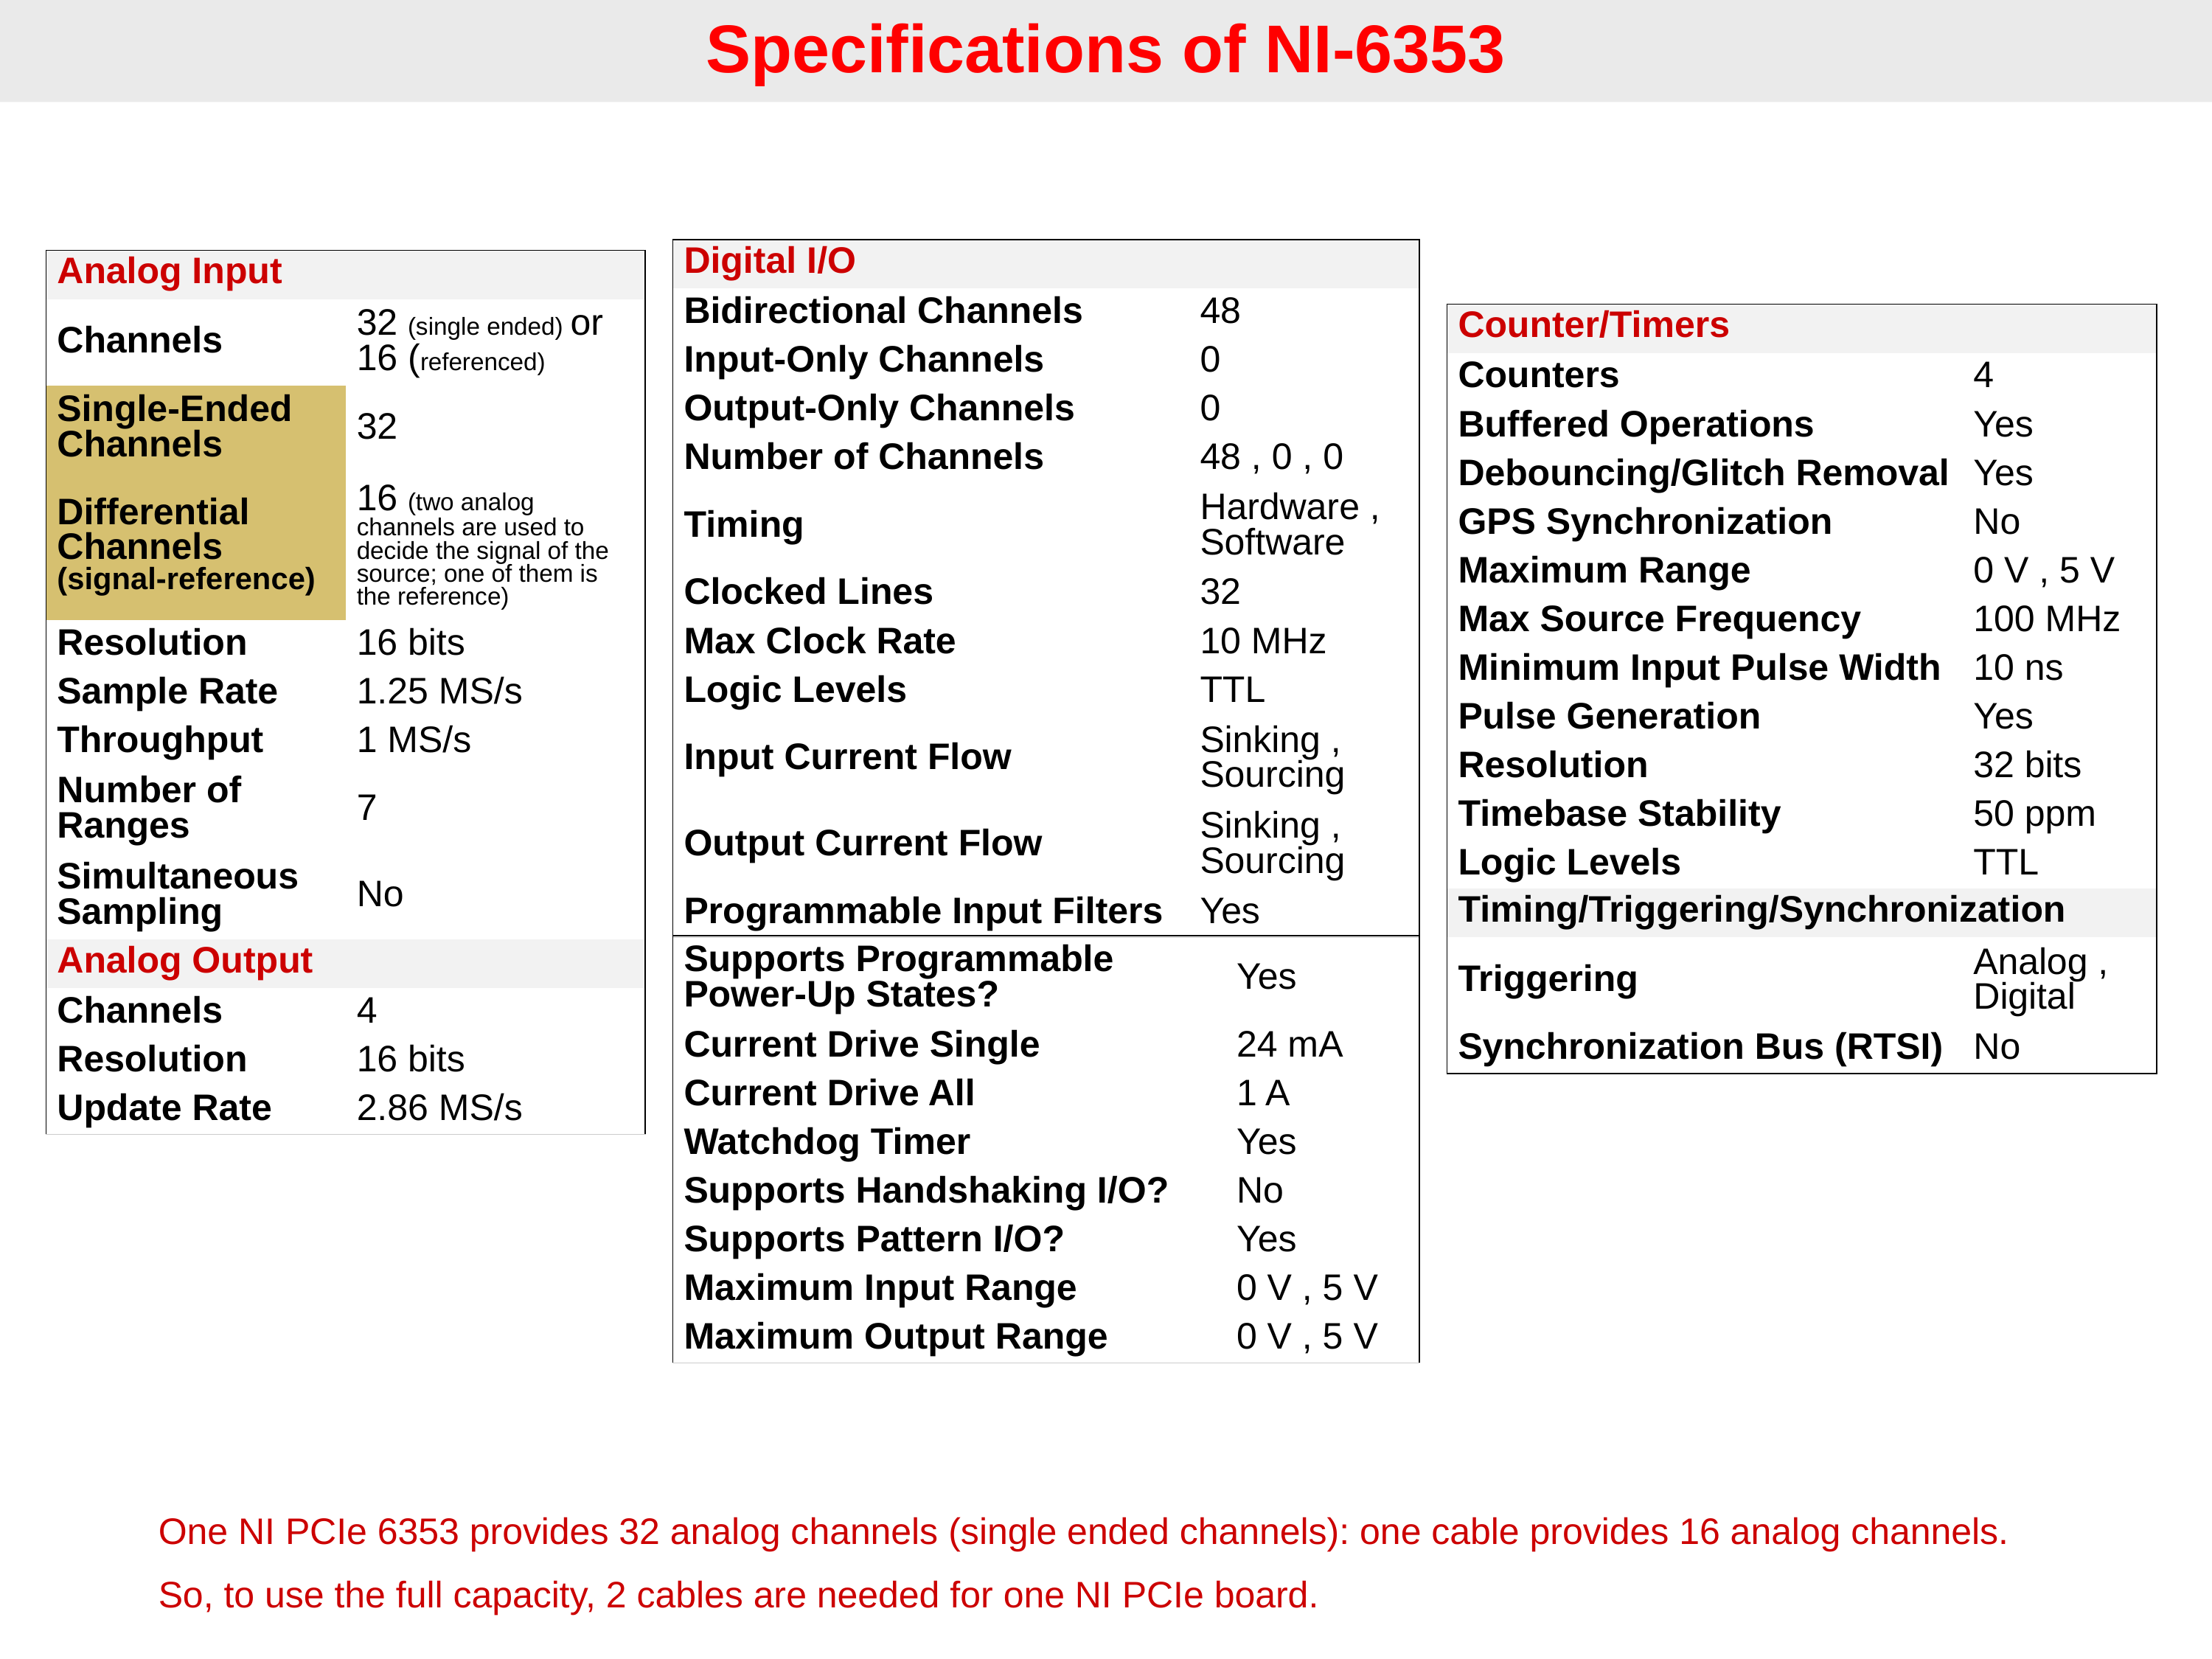

Specifications of NI-6353
Specifications Summary

| Digital I/O |  |
| --- | --- |
| Bidirectional Channels | 48 |
| Input-Only Channels | 0 |
| Output-Only Channels | 0 |
| Number of Channels | 48 , 0 , 0 |
| Timing | Hardware , Software |
| Clocked Lines | 32 |
| Max Clock Rate | 10 MHz |
| Logic Levels | TTL |
| Input Current Flow | Sinking , Sourcing |
| Output Current Flow | Sinking , Sourcing |
| Programmable Input Filters | Yes |
| Analog Input |  |
| --- | --- |
| Channels | 32 (single ended) or 16 (referenced) |
| Single-Ended Channels | 32 |
| Differential Channels (signal-reference) | 16 (two analog channels are used to decide the signal of the source; one of them is the reference) |
| Resolution | 16 bits |
| Sample Rate | 1.25 MS/s |
| Throughput | 1 MS/s |
| Number of Ranges | 7 |
| Simultaneous Sampling | No |
| Analog Output |  |
| Channels | 4 |
| Resolution | 16 bits |
| Update Rate | 2.86 MS/s |
| Counter/Timers |  |
| --- | --- |
| Counters | 4 |
| Buffered Operations | Yes |
| Debouncing/Glitch Removal | Yes |
| GPS Synchronization | No |
| Maximum Range | 0 V , 5 V |
| Max Source Frequency | 100 MHz |
| Minimum Input Pulse Width | 10 ns |
| Pulse Generation | Yes |
| Resolution | 32 bits |
| Timebase Stability | 50 ppm |
| Logic Levels | TTL |
| Timing/Triggering/Synchronization |  |
| Triggering | Analog , Digital |
| Synchronization Bus (RTSI) | No |
| Supports Programmable Power-Up States? | Yes |
| --- | --- |
| Current Drive Single | 24 mA |
| Current Drive All | 1 A |
| Watchdog Timer | Yes |
| Supports Handshaking I/O? | No |
| Supports Pattern I/O? | Yes |
| Maximum Input Range | 0 V , 5 V |
| Maximum Output Range | 0 V , 5 V |
One NI PCIe 6353 provides 32 analog channels (single ended channels): one cable provides 16 analog channels.
So, to use the full capacity, 2 cables are needed for one NI PCIe board.